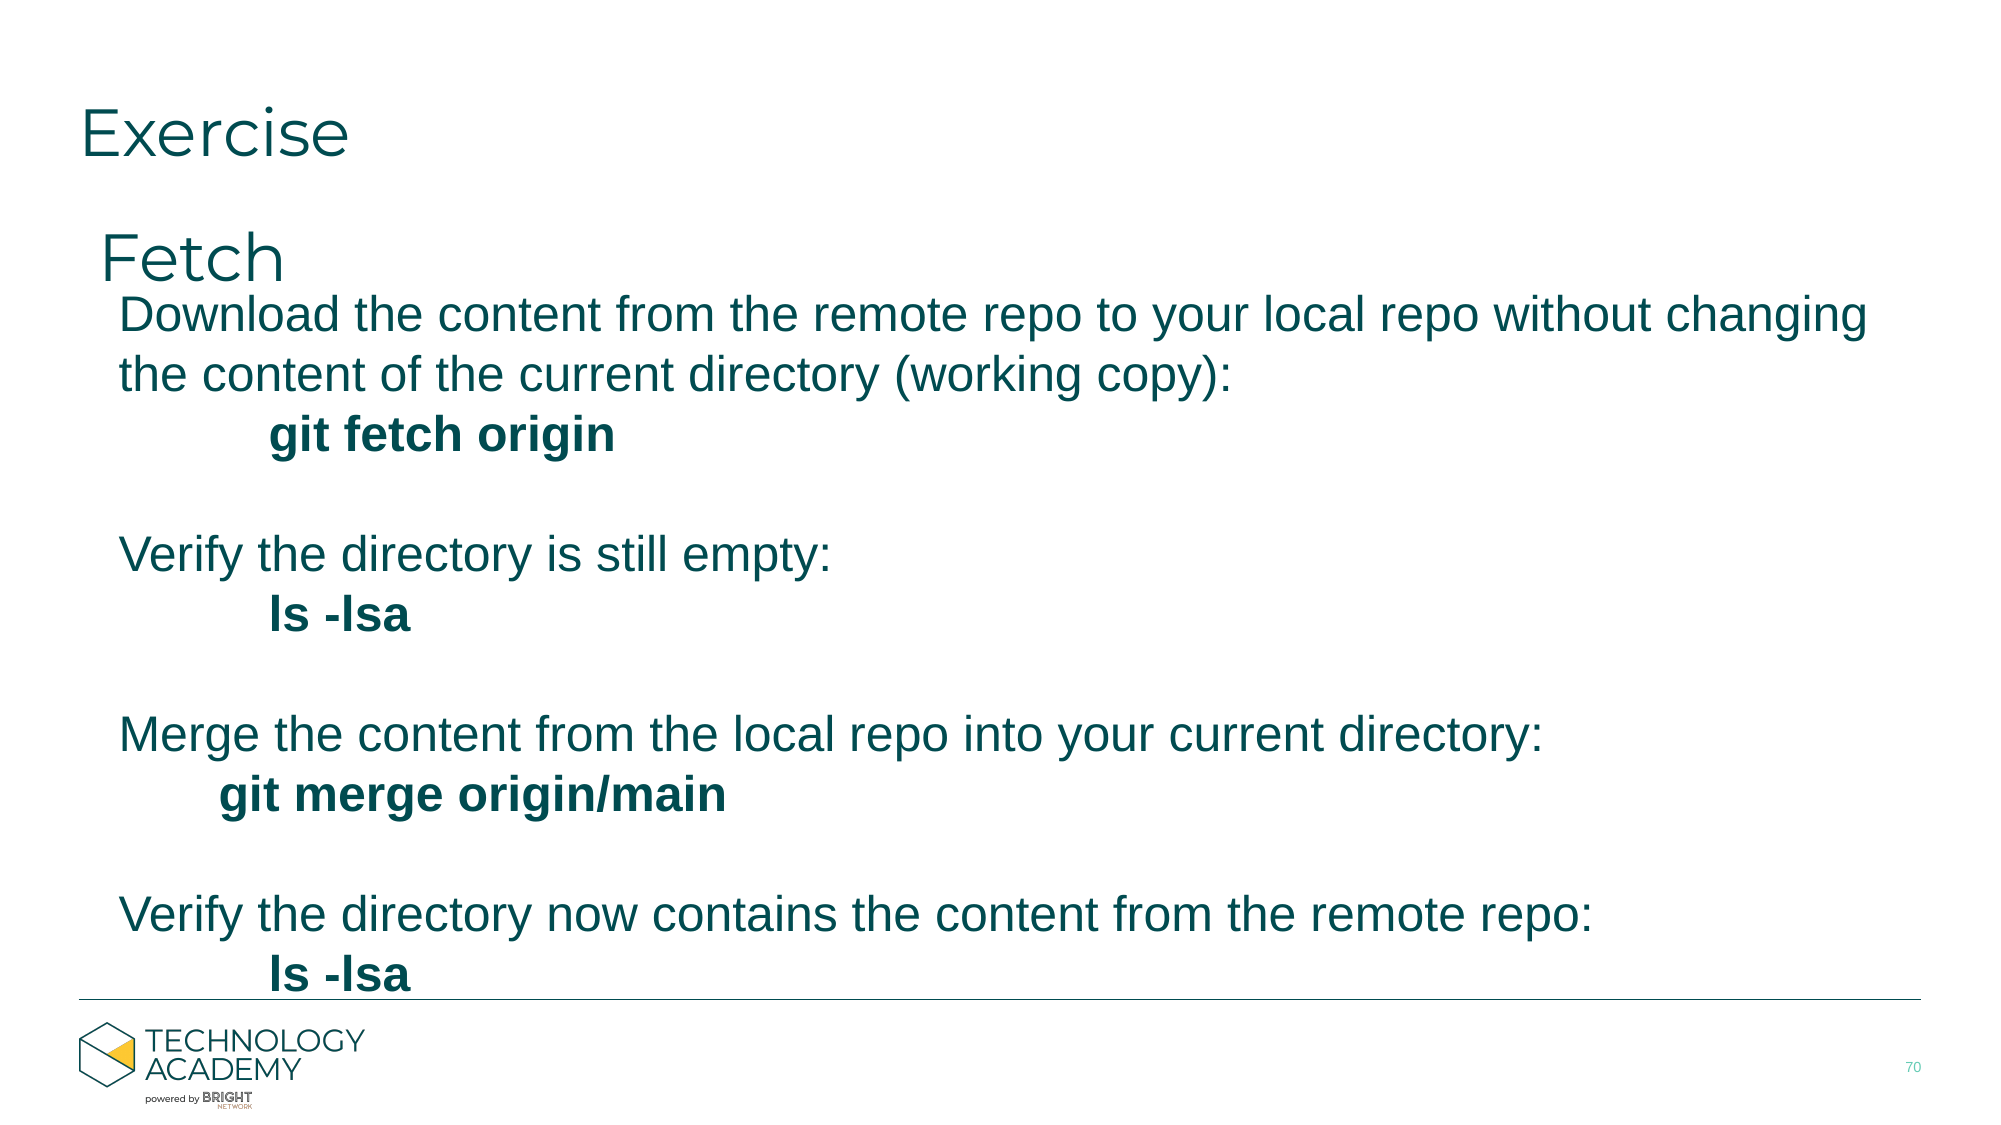

# Exercise

Fetch
Download the content from the remote repo to your local repo without changing the content of the current directory (working copy):
	git fetch origin
Verify the directory is still empty:
	ls -lsa
Merge the content from the local repo into your current directory:
git merge origin/main
Verify the directory now contains the content from the remote repo:
	ls -lsa
70